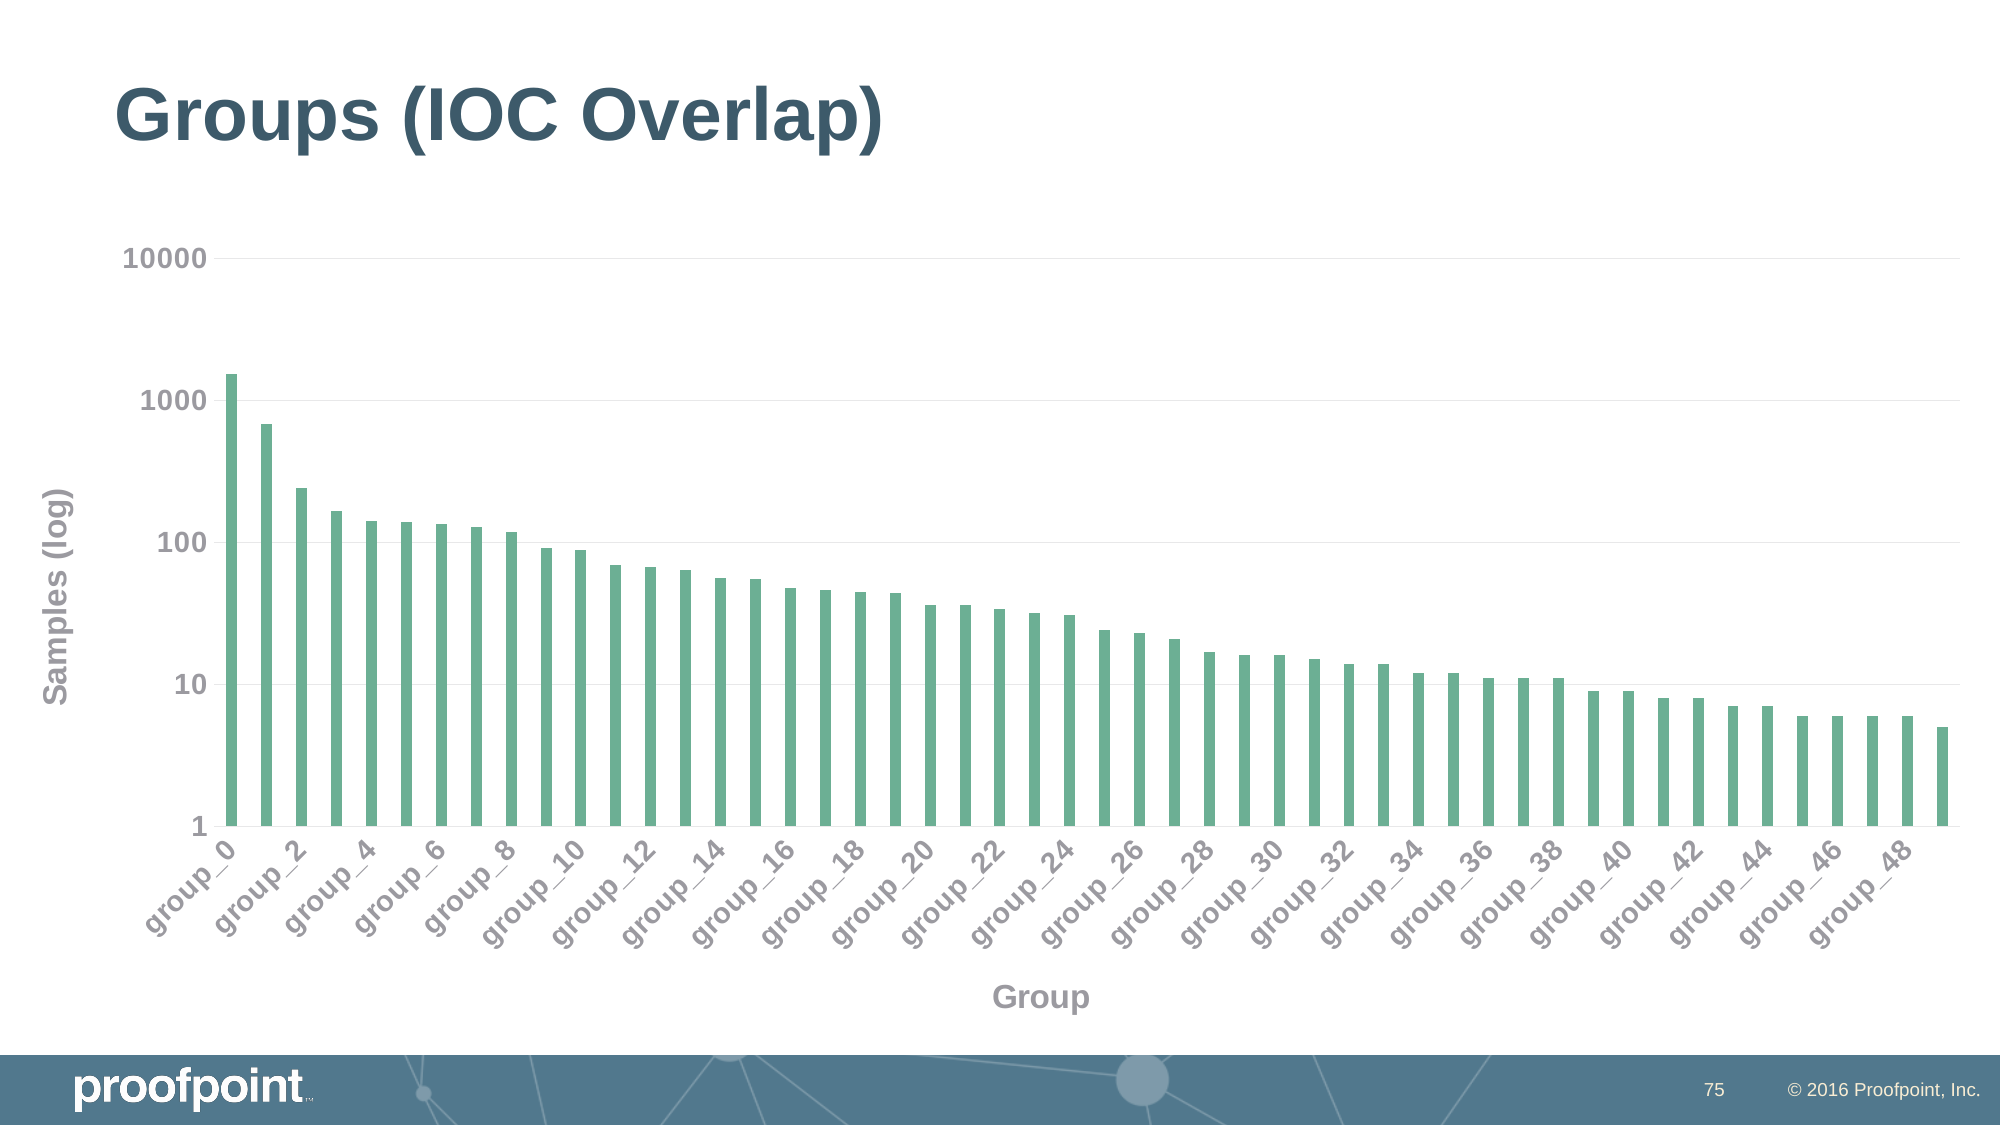

# Groups (IOC Overlap)

### Chart:

| Category |  |
|---|---|
| group_0 | 1541.0 |
| group_1 | 681.0 |
| group_2 | 242.0 |
| group_3 | 166.0 |
| group_4 | 141.0 |
| group_5 | 139.0 |
| group_6 | 134.0 |
| group_7 | 129.0 |
| group_8 | 119.0 |
| group_9 | 92.0 |
| group_10 | 89.0 |
| group_11 | 69.0 |
| group_12 | 67.0 |
| group_13 | 64.0 |
| group_14 | 56.0 |
| group_15 | 55.0 |
| group_16 | 48.0 |
| group_17 | 46.0 |
| group_18 | 45.0 |
| group_19 | 44.0 |
| group_20 | 36.0 |
| group_21 | 36.0 |
| group_22 | 34.0 |
| group_23 | 32.0 |
| group_24 | 31.0 |
| group_25 | 24.0 |
| group_26 | 23.0 |
| group_27 | 21.0 |
| group_28 | 17.0 |
| group_29 | 16.0 |
| group_30 | 16.0 |
| group_31 | 15.0 |
| group_32 | 14.0 |
| group_33 | 14.0 |
| group_34 | 12.0 |
| group_35 | 12.0 |
| group_36 | 11.0 |
| group_37 | 11.0 |
| group_38 | 11.0 |
| group_39 | 9.0 |
| group_40 | 9.0 |
| group_41 | 8.0 |
| group_42 | 8.0 |
| group_43 | 7.0 |
| group_44 | 7.0 |
| group_45 | 6.0 |
| group_46 | 6.0 |
| group_47 | 6.0 |
| group_48 | 6.0 |
| group_49 | 5.0 |